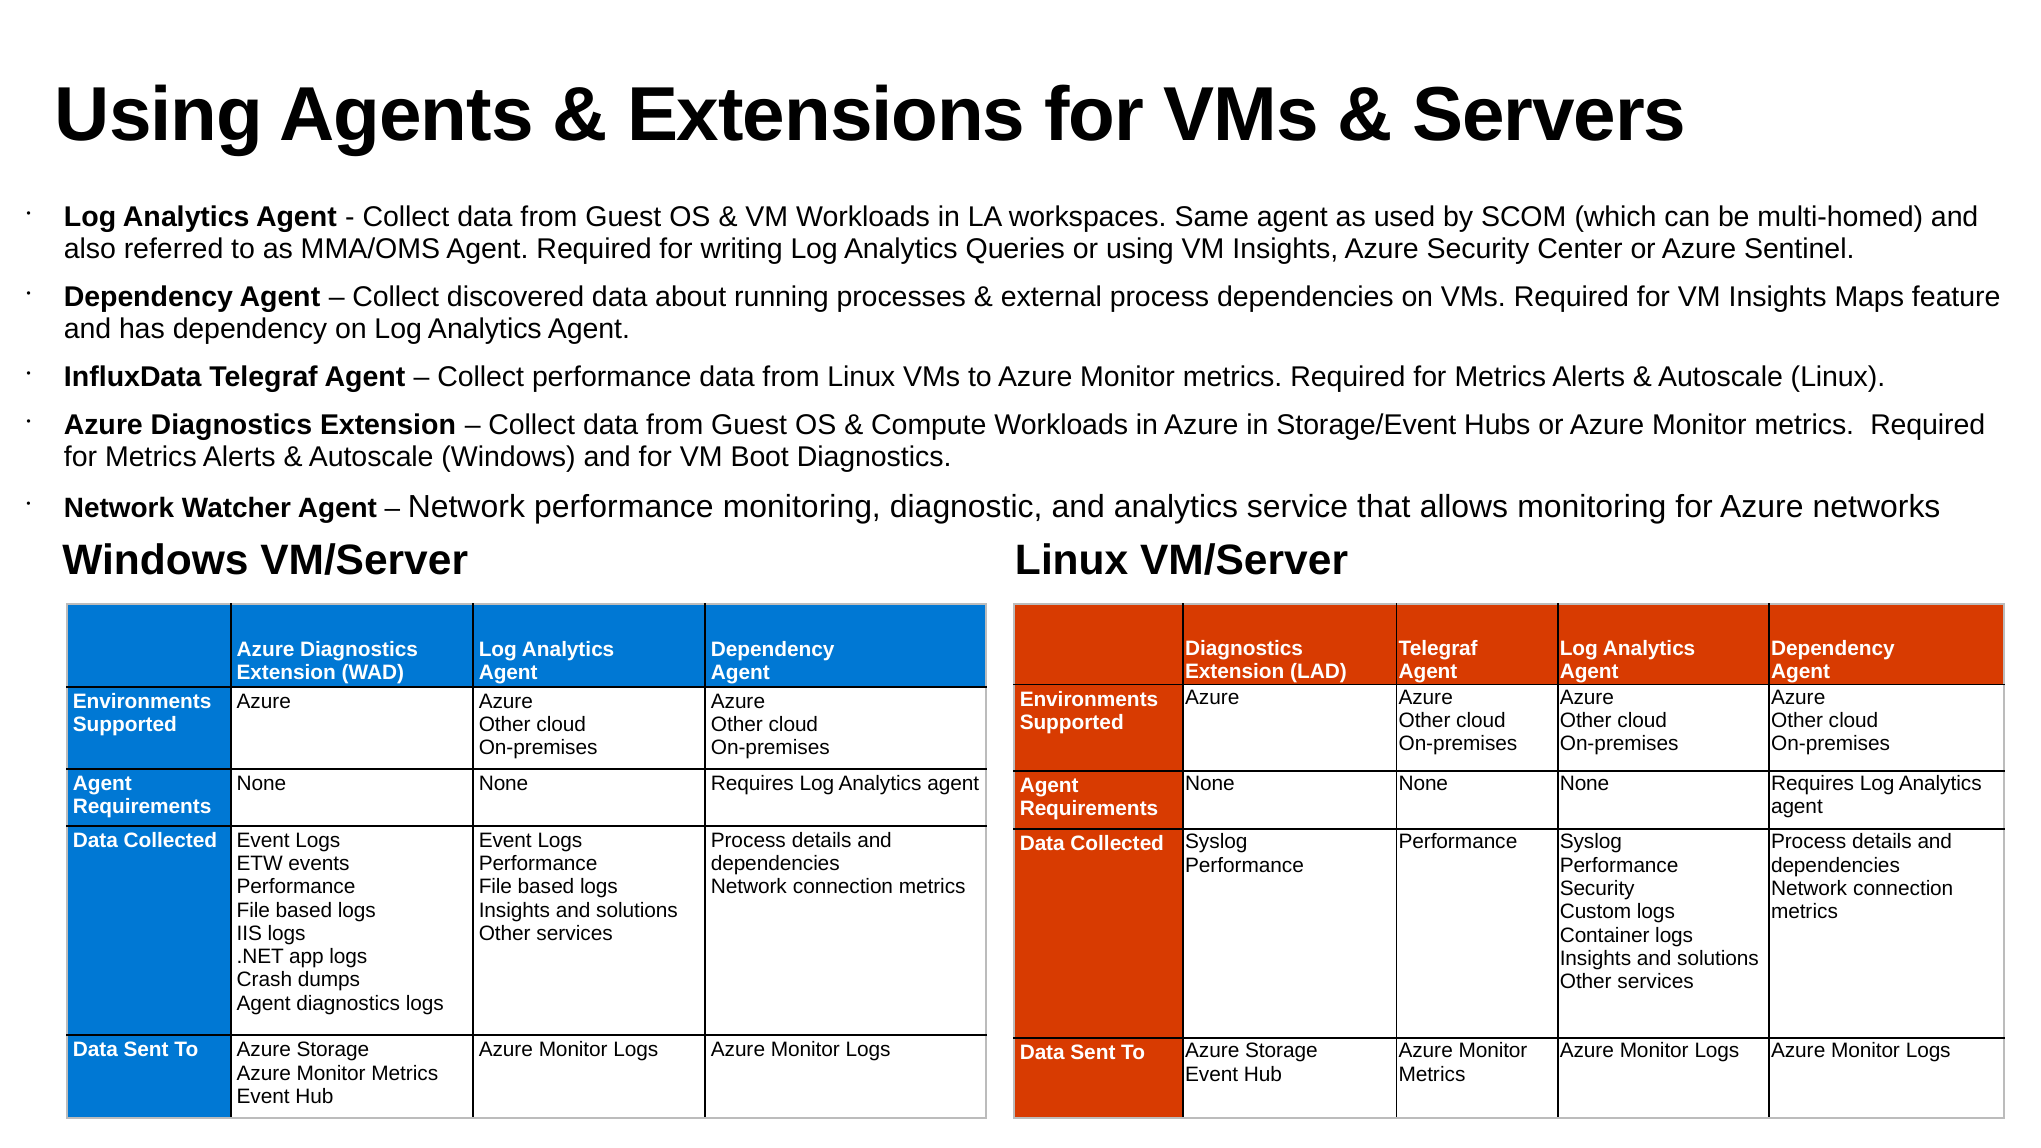

# Using Agents & Extensions for VMs & Servers
Log Analytics Agent - Collect data from Guest OS & VM Workloads in LA workspaces. Same agent as used by SCOM (which can be multi-homed) and also referred to as MMA/OMS Agent. Required for writing Log Analytics Queries or using VM Insights, Azure Security Center or Azure Sentinel.
Dependency Agent – Collect discovered data about running processes & external process dependencies on VMs. Required for VM Insights Maps feature and has dependency on Log Analytics Agent.
InfluxData Telegraf Agent – Collect performance data from Linux VMs to Azure Monitor metrics. Required for Metrics Alerts & Autoscale (Linux).
Azure Diagnostics Extension – Collect data from Guest OS & Compute Workloads in Azure in Storage/Event Hubs or Azure Monitor metrics.  Required for Metrics Alerts & Autoscale (Windows) and for VM Boot Diagnostics.
Network Watcher Agent – Network performance monitoring, diagnostic, and analytics service that allows monitoring for Azure networks
Windows VM/Server
Linux VM/Server
|  | Azure Diagnostics Extension (WAD) | Log Analytics Agent | Dependency Agent |
| --- | --- | --- | --- |
| Environments Supported | Azure | Azure Other cloud On-premises | Azure Other cloud On-premises |
| Agent Requirements | None | None | Requires Log Analytics agent |
| Data Collected | Event Logs ETW events Performance File based logs IIS logs .NET app logs Crash dumps Agent diagnostics logs | Event Logs Performance File based logs Insights and solutions Other services | Process details and dependencies Network connection metrics |
| Data Sent To | Azure Storage Azure Monitor Metrics Event Hub | Azure Monitor Logs | Azure Monitor Logs |
|  | Diagnostics Extension (LAD) | Telegraf Agent | Log Analytics Agent | Dependency Agent |
| --- | --- | --- | --- | --- |
| Environments Supported | Azure | Azure Other cloud On-premises | Azure Other cloud On-premises | Azure Other cloud On-premises |
| Agent Requirements | None | None | None | Requires Log Analytics agent |
| Data Collected | Syslog Performance | Performance | Syslog Performance Security Custom logs Container logs Insights and solutions Other services | Process details and dependencies Network connection metrics |
| Data Sent To | Azure Storage Event Hub | Azure Monitor Metrics | Azure Monitor Logs | Azure Monitor Logs |